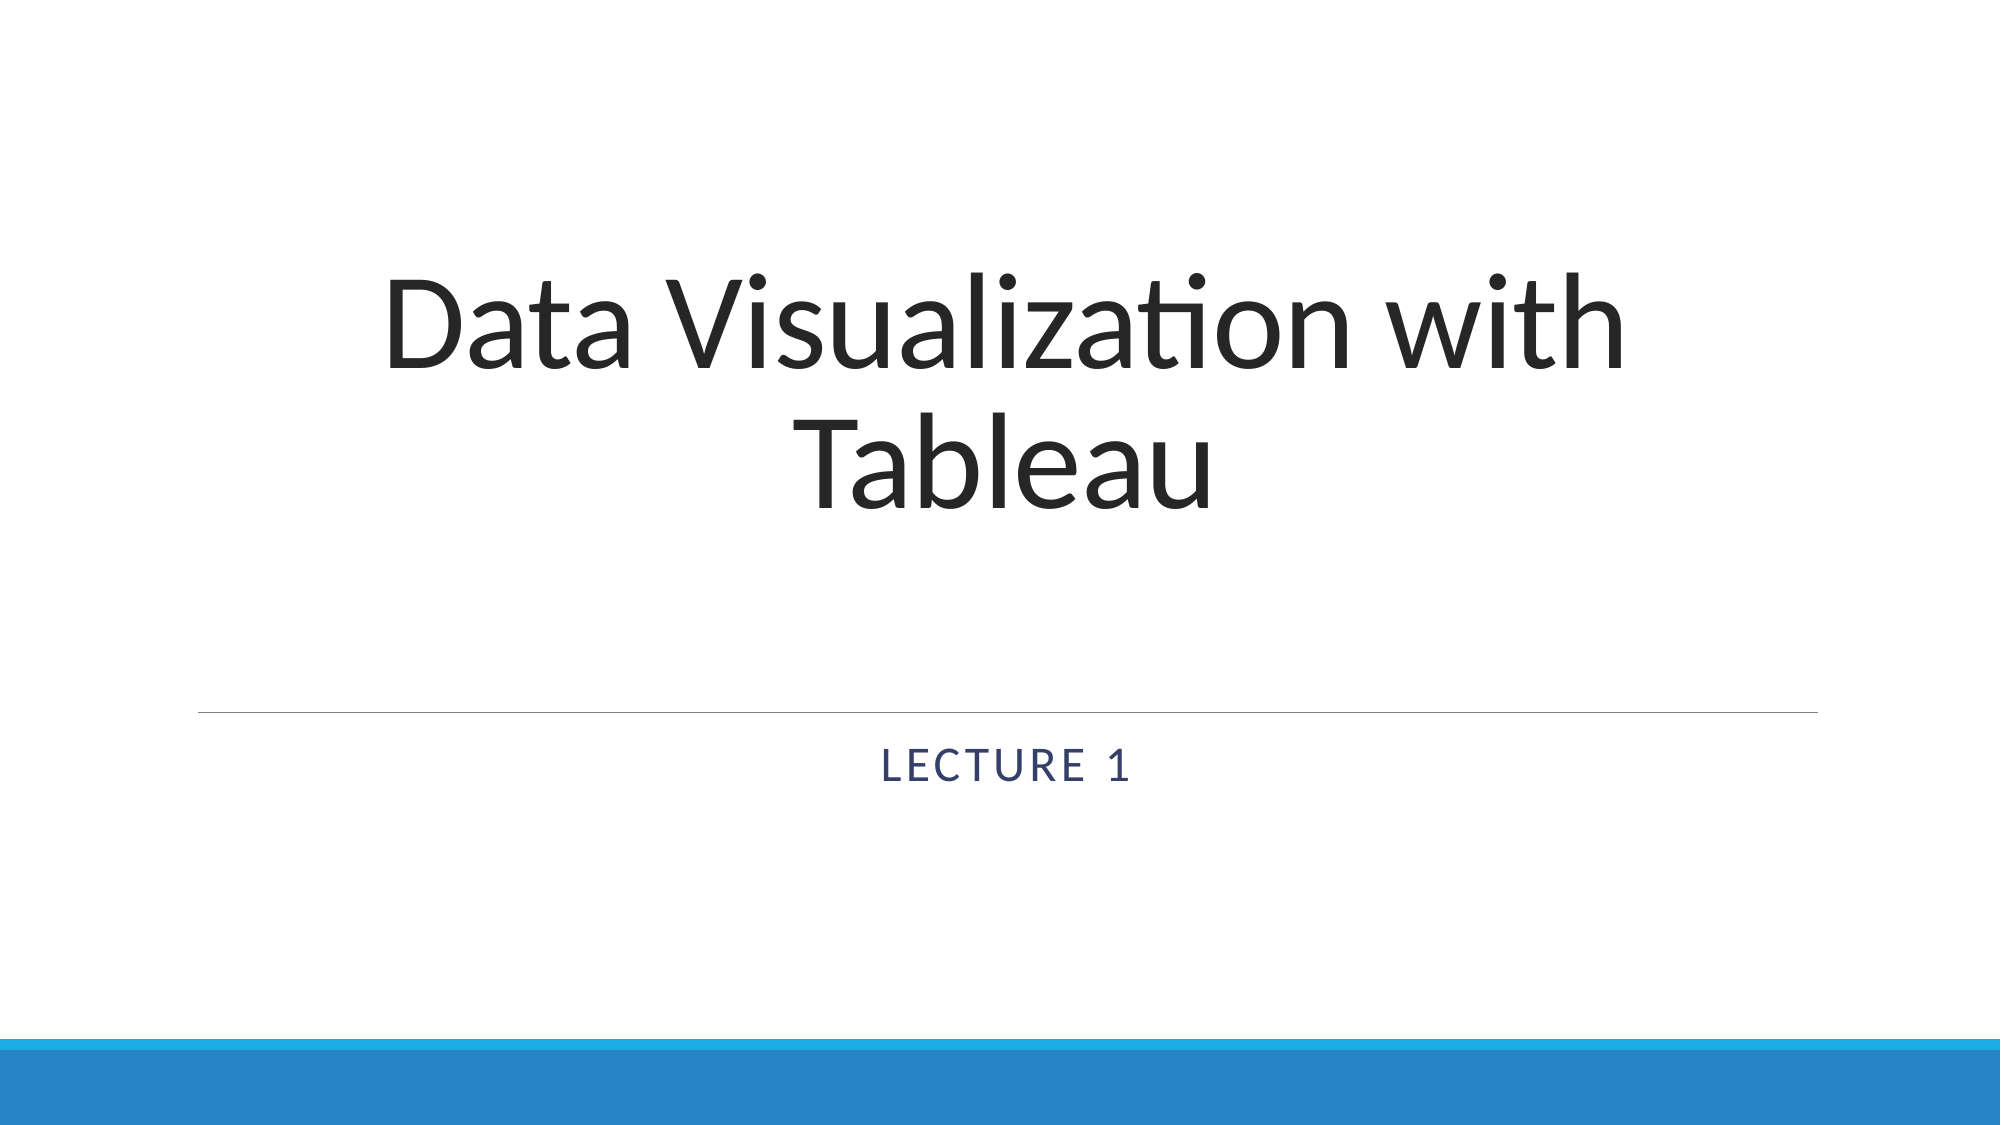

# Data Visualization with Tableau
Lecture 1